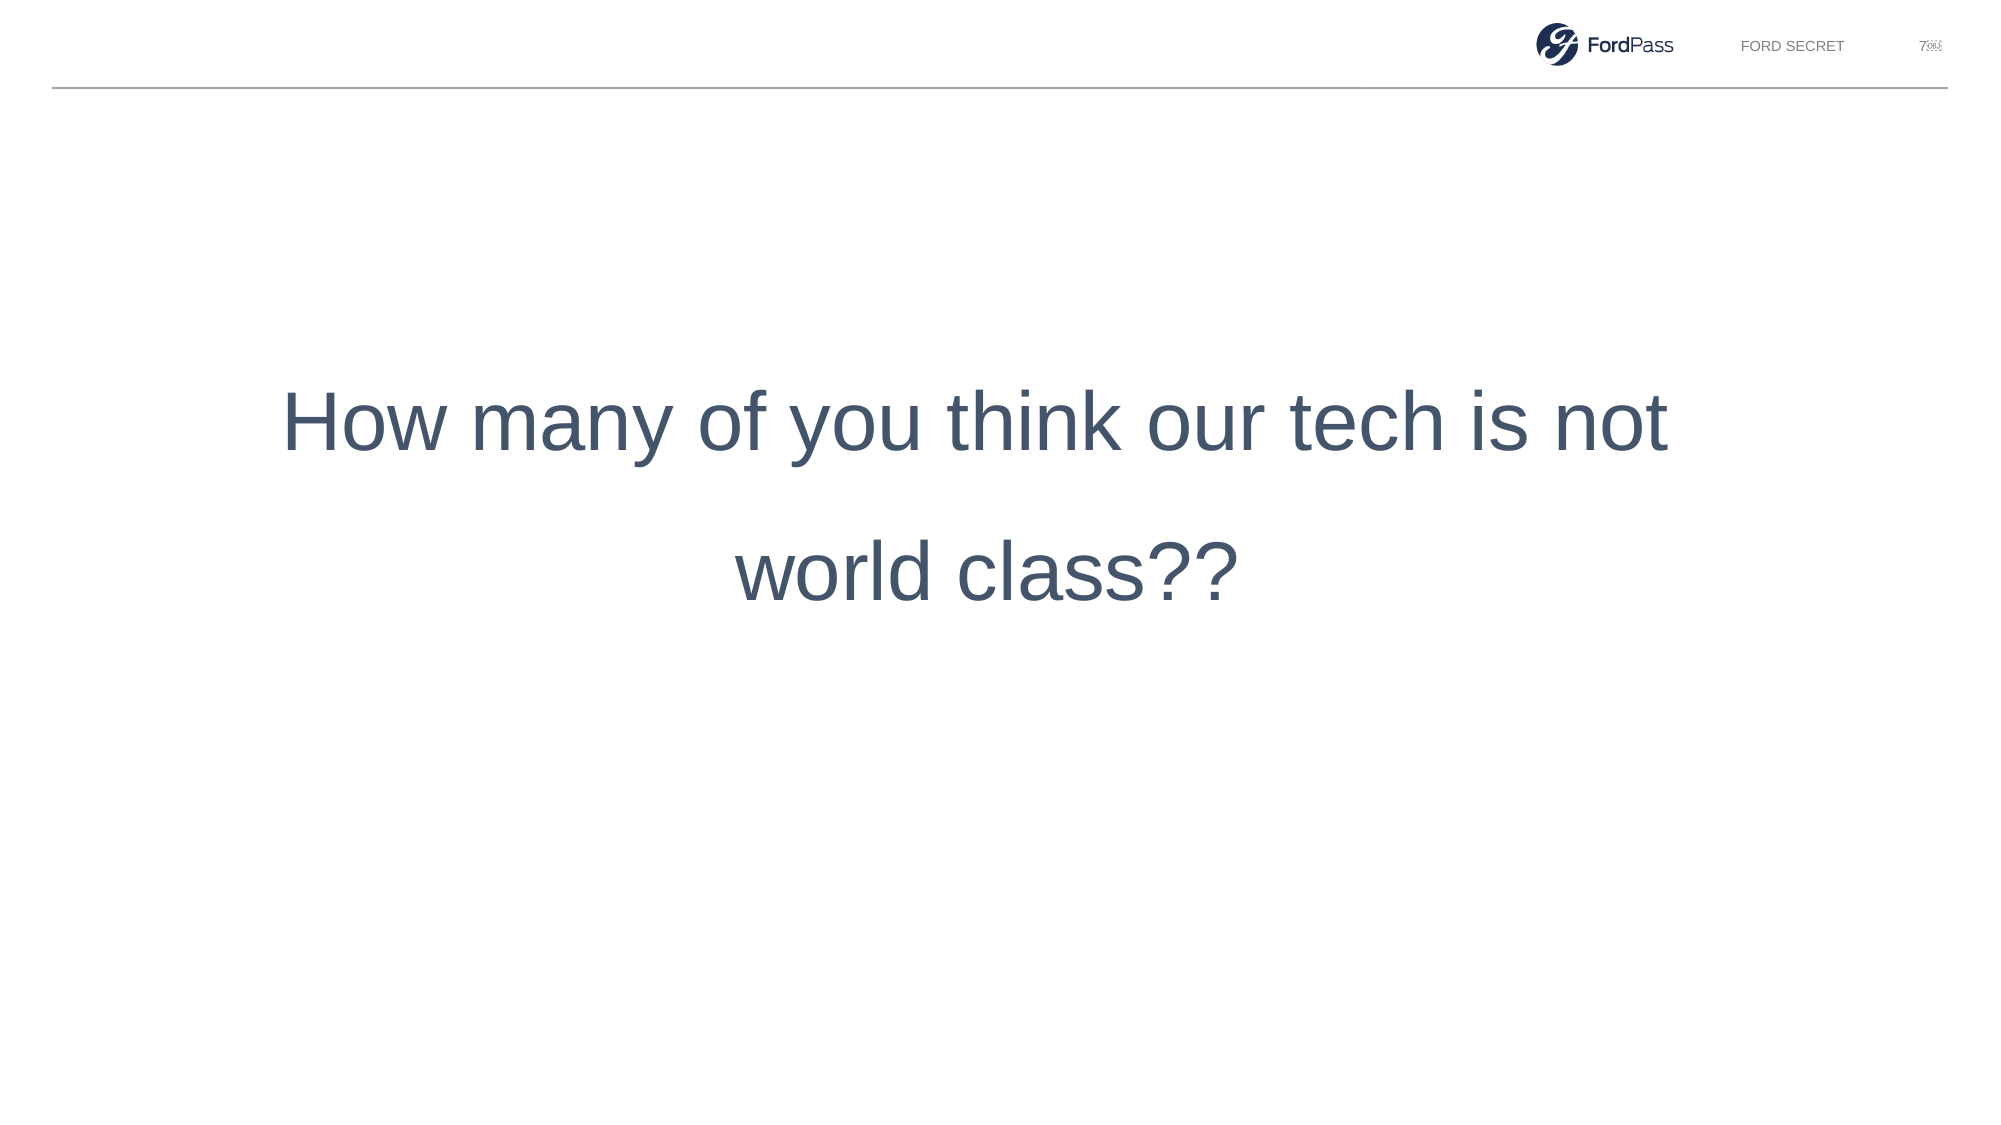

How many of you think our tech is not
world class??